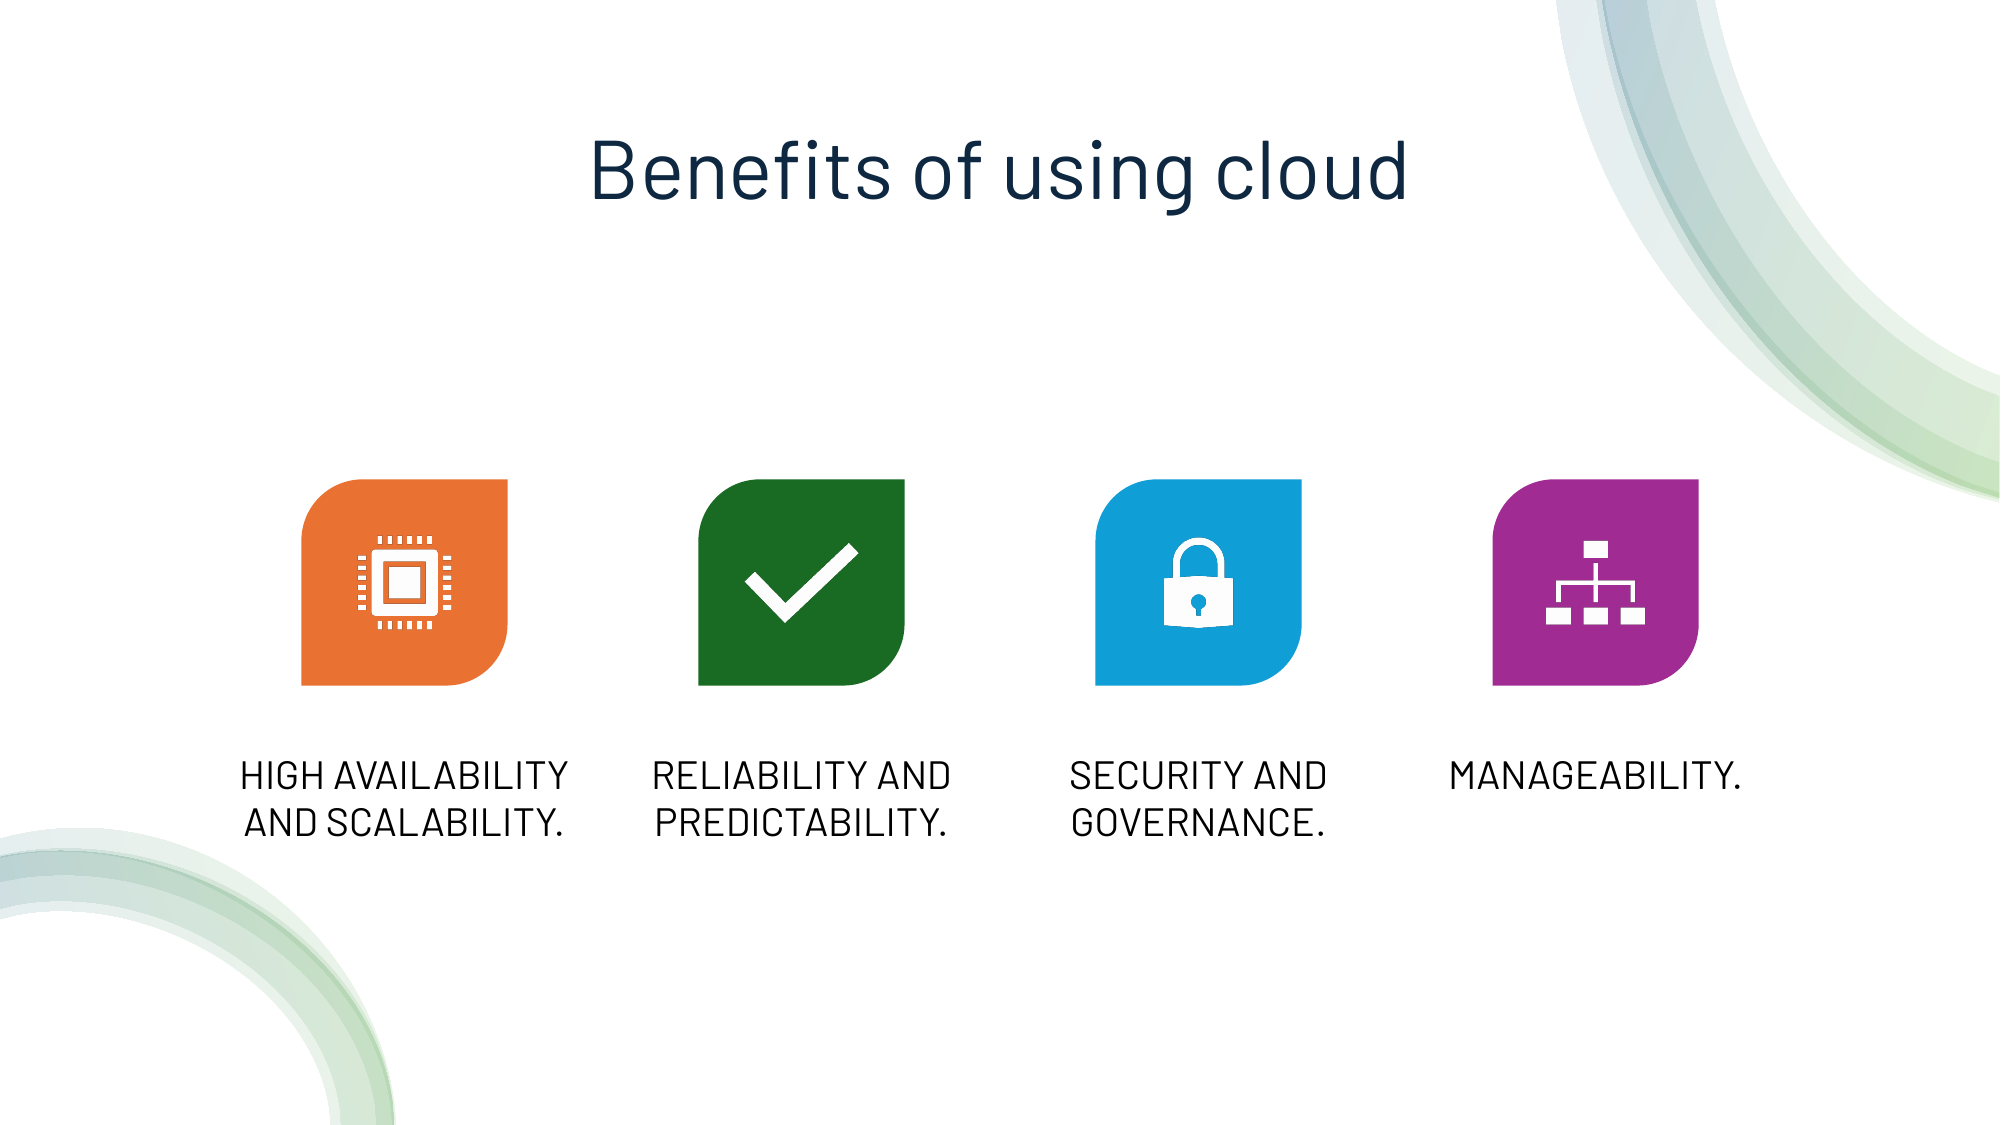

# Benefits of using cloud
High Availability and Scalability.
Reliability and Predictability.
Security and Governance.
Manageability.